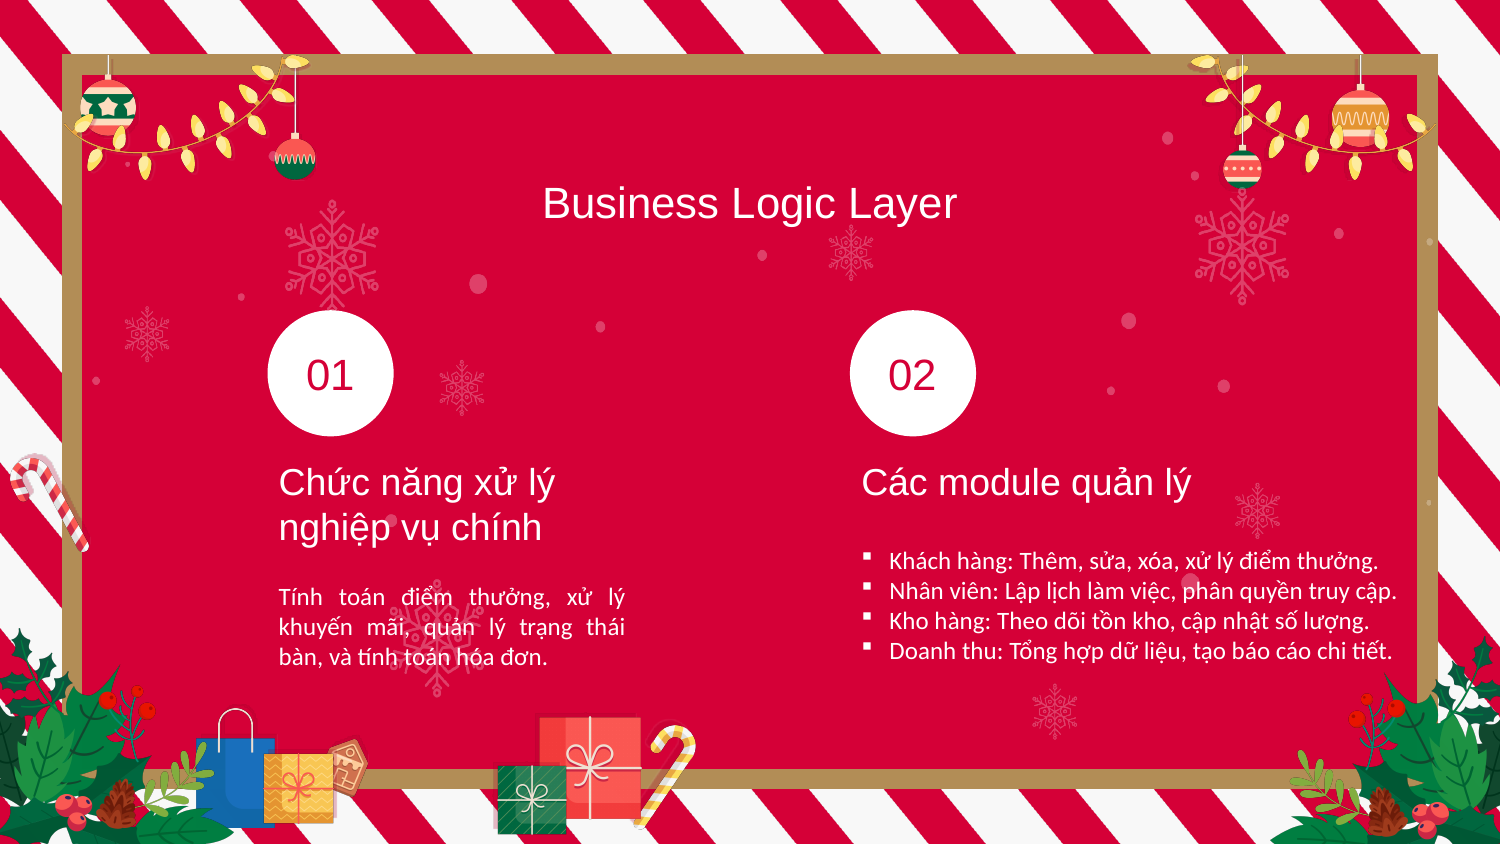

Business Logic Layer
01
02
Chức năng xử lý nghiệp vụ chính
Các module quản lý
Khách hàng: Thêm, sửa, xóa, xử lý điểm thưởng.
Nhân viên: Lập lịch làm việc, phân quyền truy cập.
Kho hàng: Theo dõi tồn kho, cập nhật số lượng.
Doanh thu: Tổng hợp dữ liệu, tạo báo cáo chi tiết.

Tính toán điểm thưởng, xử lý khuyến mãi, quản lý trạng thái bàn, và tính toán hóa đơn.